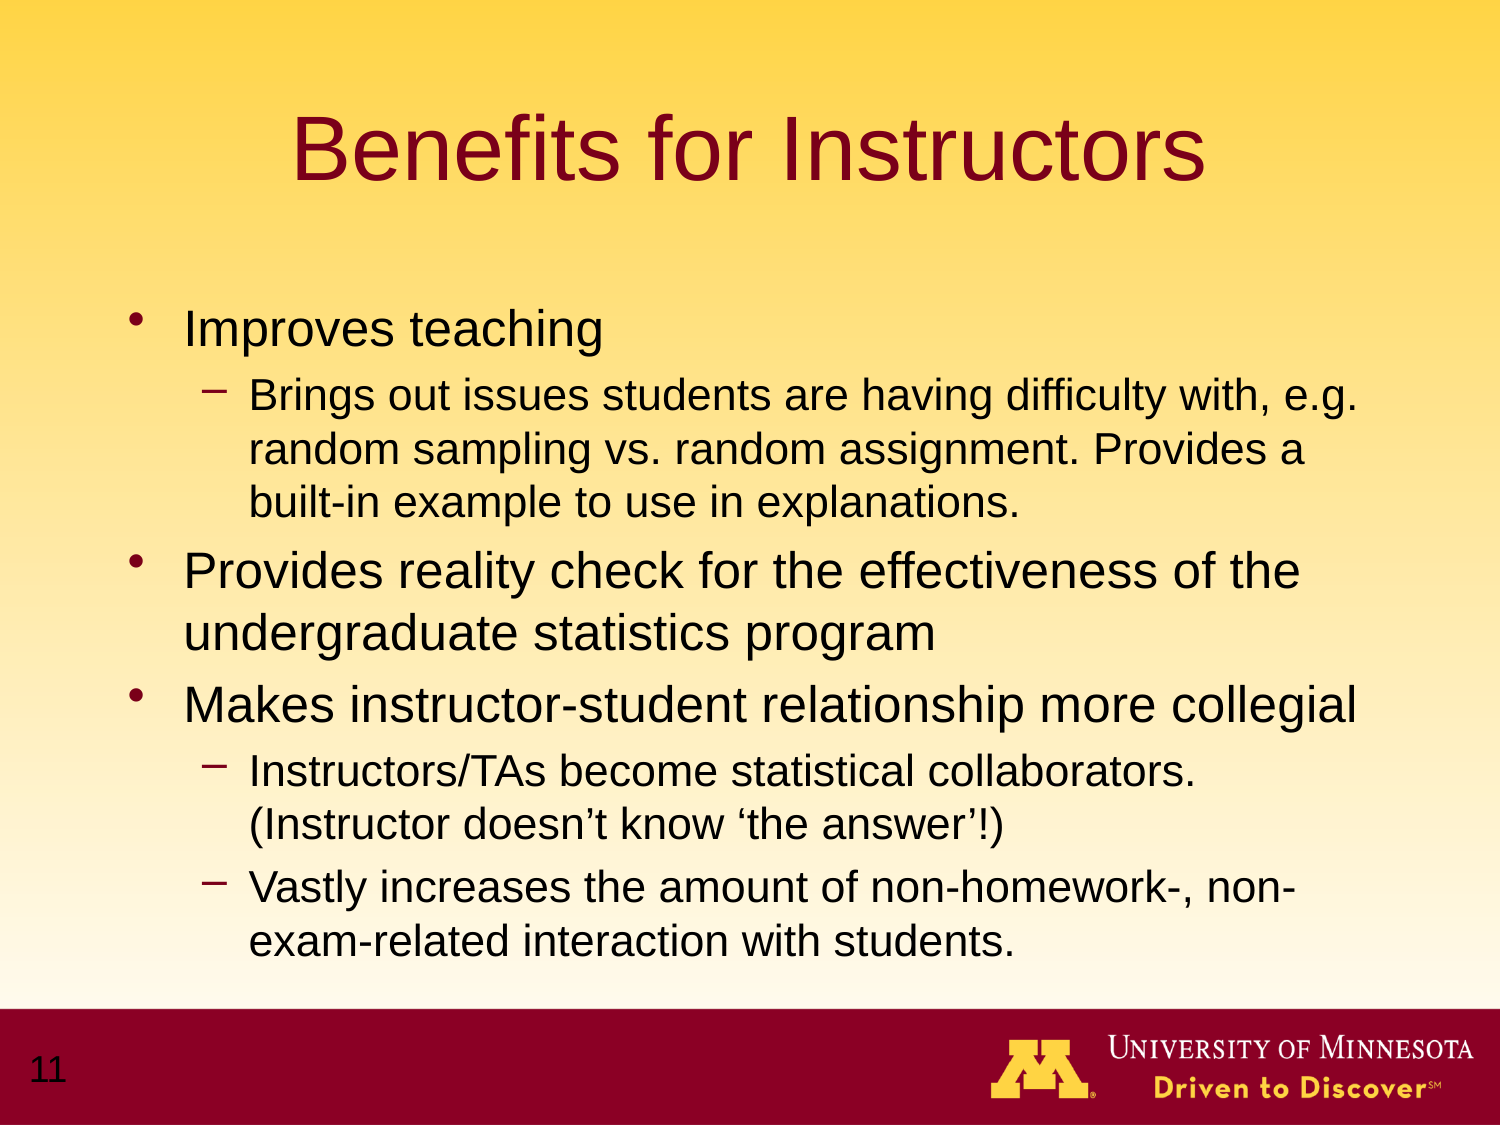

# Benefits for Instructors
Improves teaching
Brings out issues students are having difficulty with, e.g. random sampling vs. random assignment. Provides a built-in example to use in explanations.
Provides reality check for the effectiveness of the undergraduate statistics program
Makes instructor-student relationship more collegial
Instructors/TAs become statistical collaborators. (Instructor doesn’t know ‘the answer’!)
Vastly increases the amount of non-homework-, non-exam-related interaction with students.